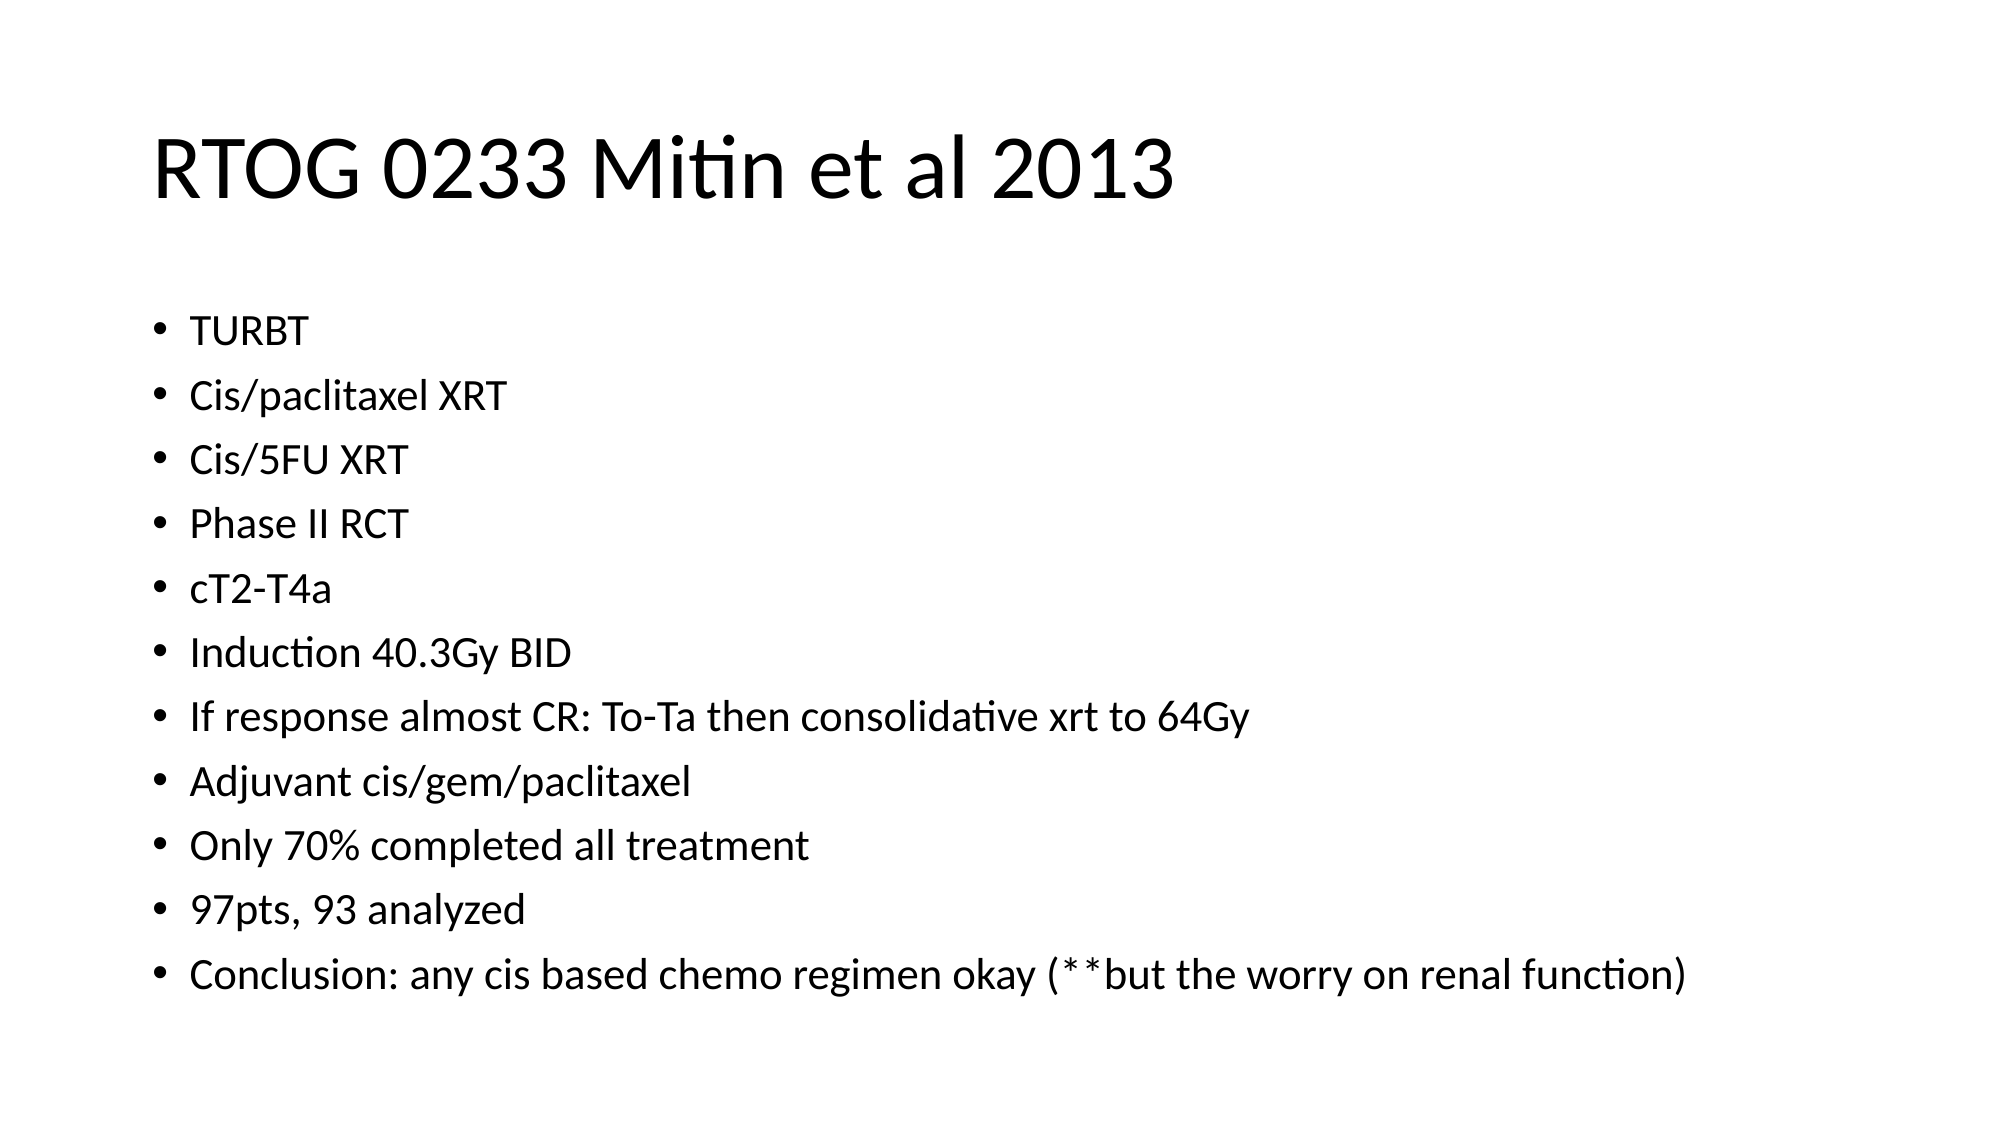

# RTOG 0233 Mitin et al 2013
TURBT
Cis/paclitaxel XRT
Cis/5FU XRT
Phase II RCT
cT2-T4a
Induction 40.3Gy BID
If response almost CR: To-Ta then consolidative xrt to 64Gy
Adjuvant cis/gem/paclitaxel
Only 70% completed all treatment
97pts, 93 analyzed
Conclusion: any cis based chemo regimen okay (**but the worry on renal function)